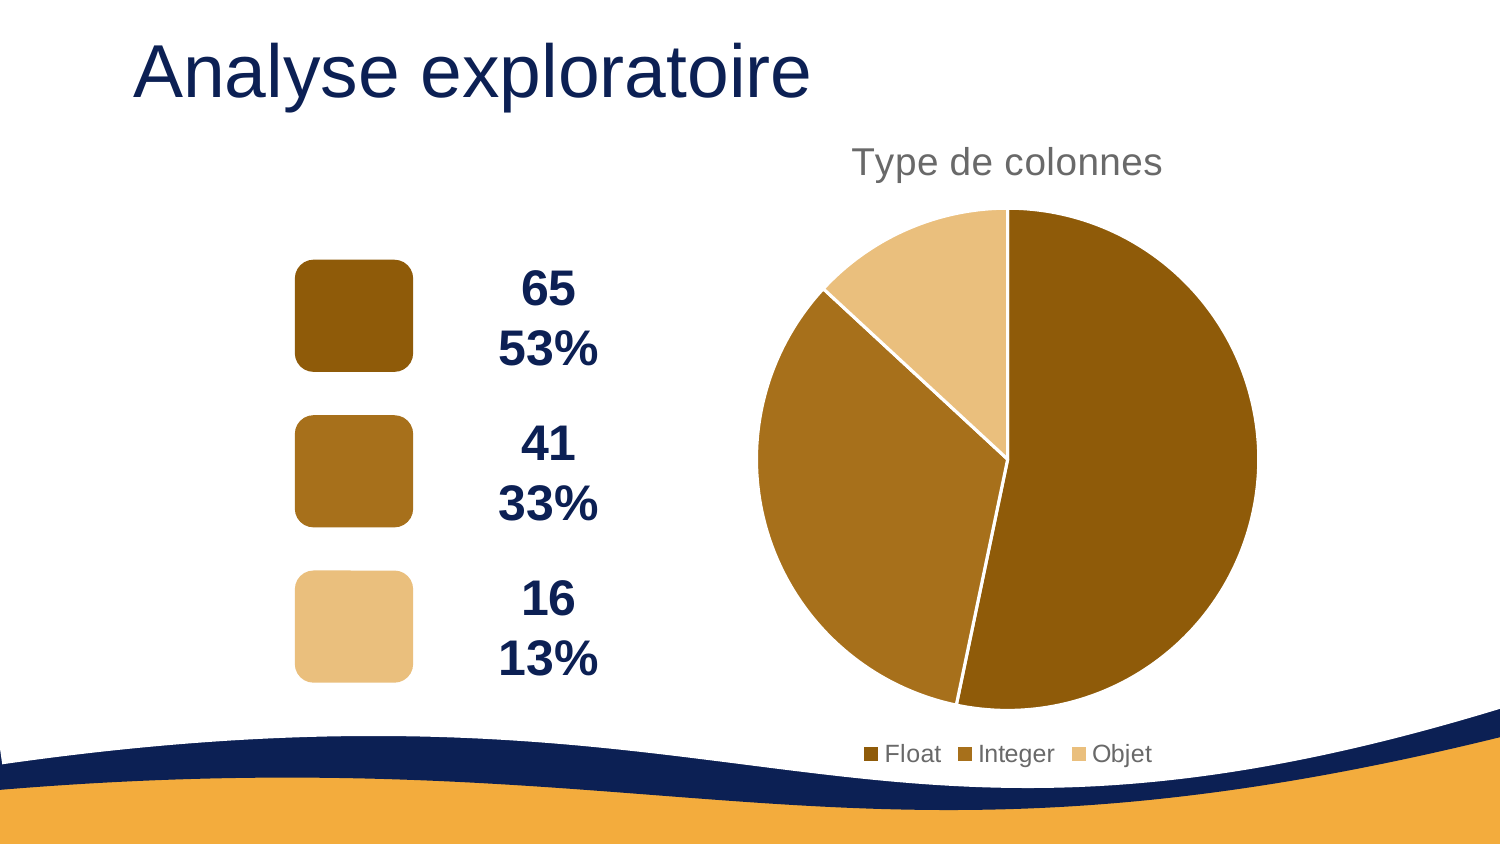

# Analyse exploratoire

### Chart:

| Category | Type de colonnes |
|---|---|
| Float | 65.0 |
| Integer | 41.0 |
| Objet | 16.0 |
65
53%

41
33%

16
13%